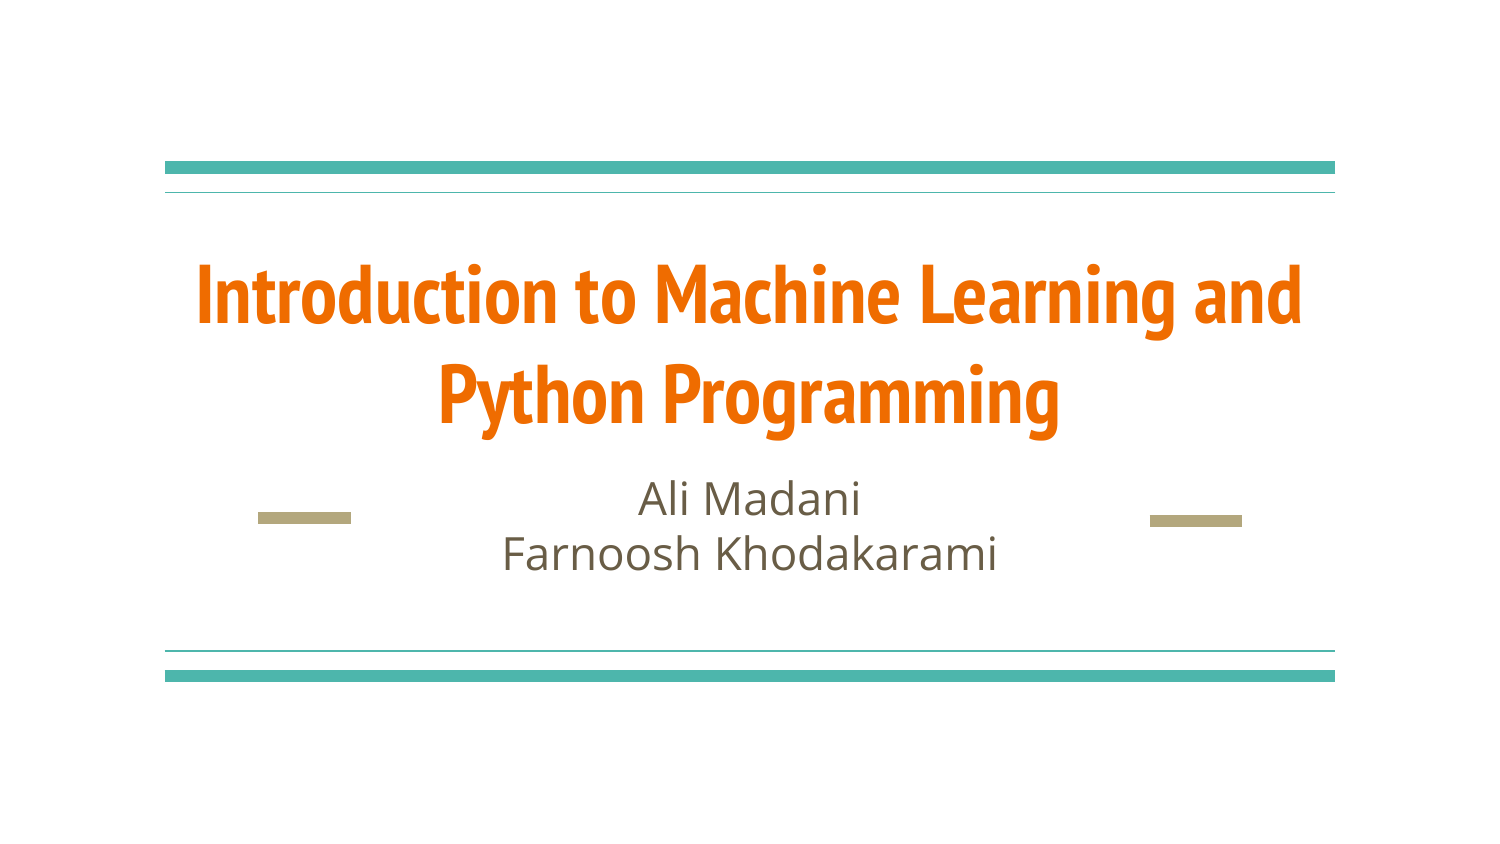

# Introduction to Machine Learning and Python Programming
 Ali Madani
Farnoosh Khodakarami